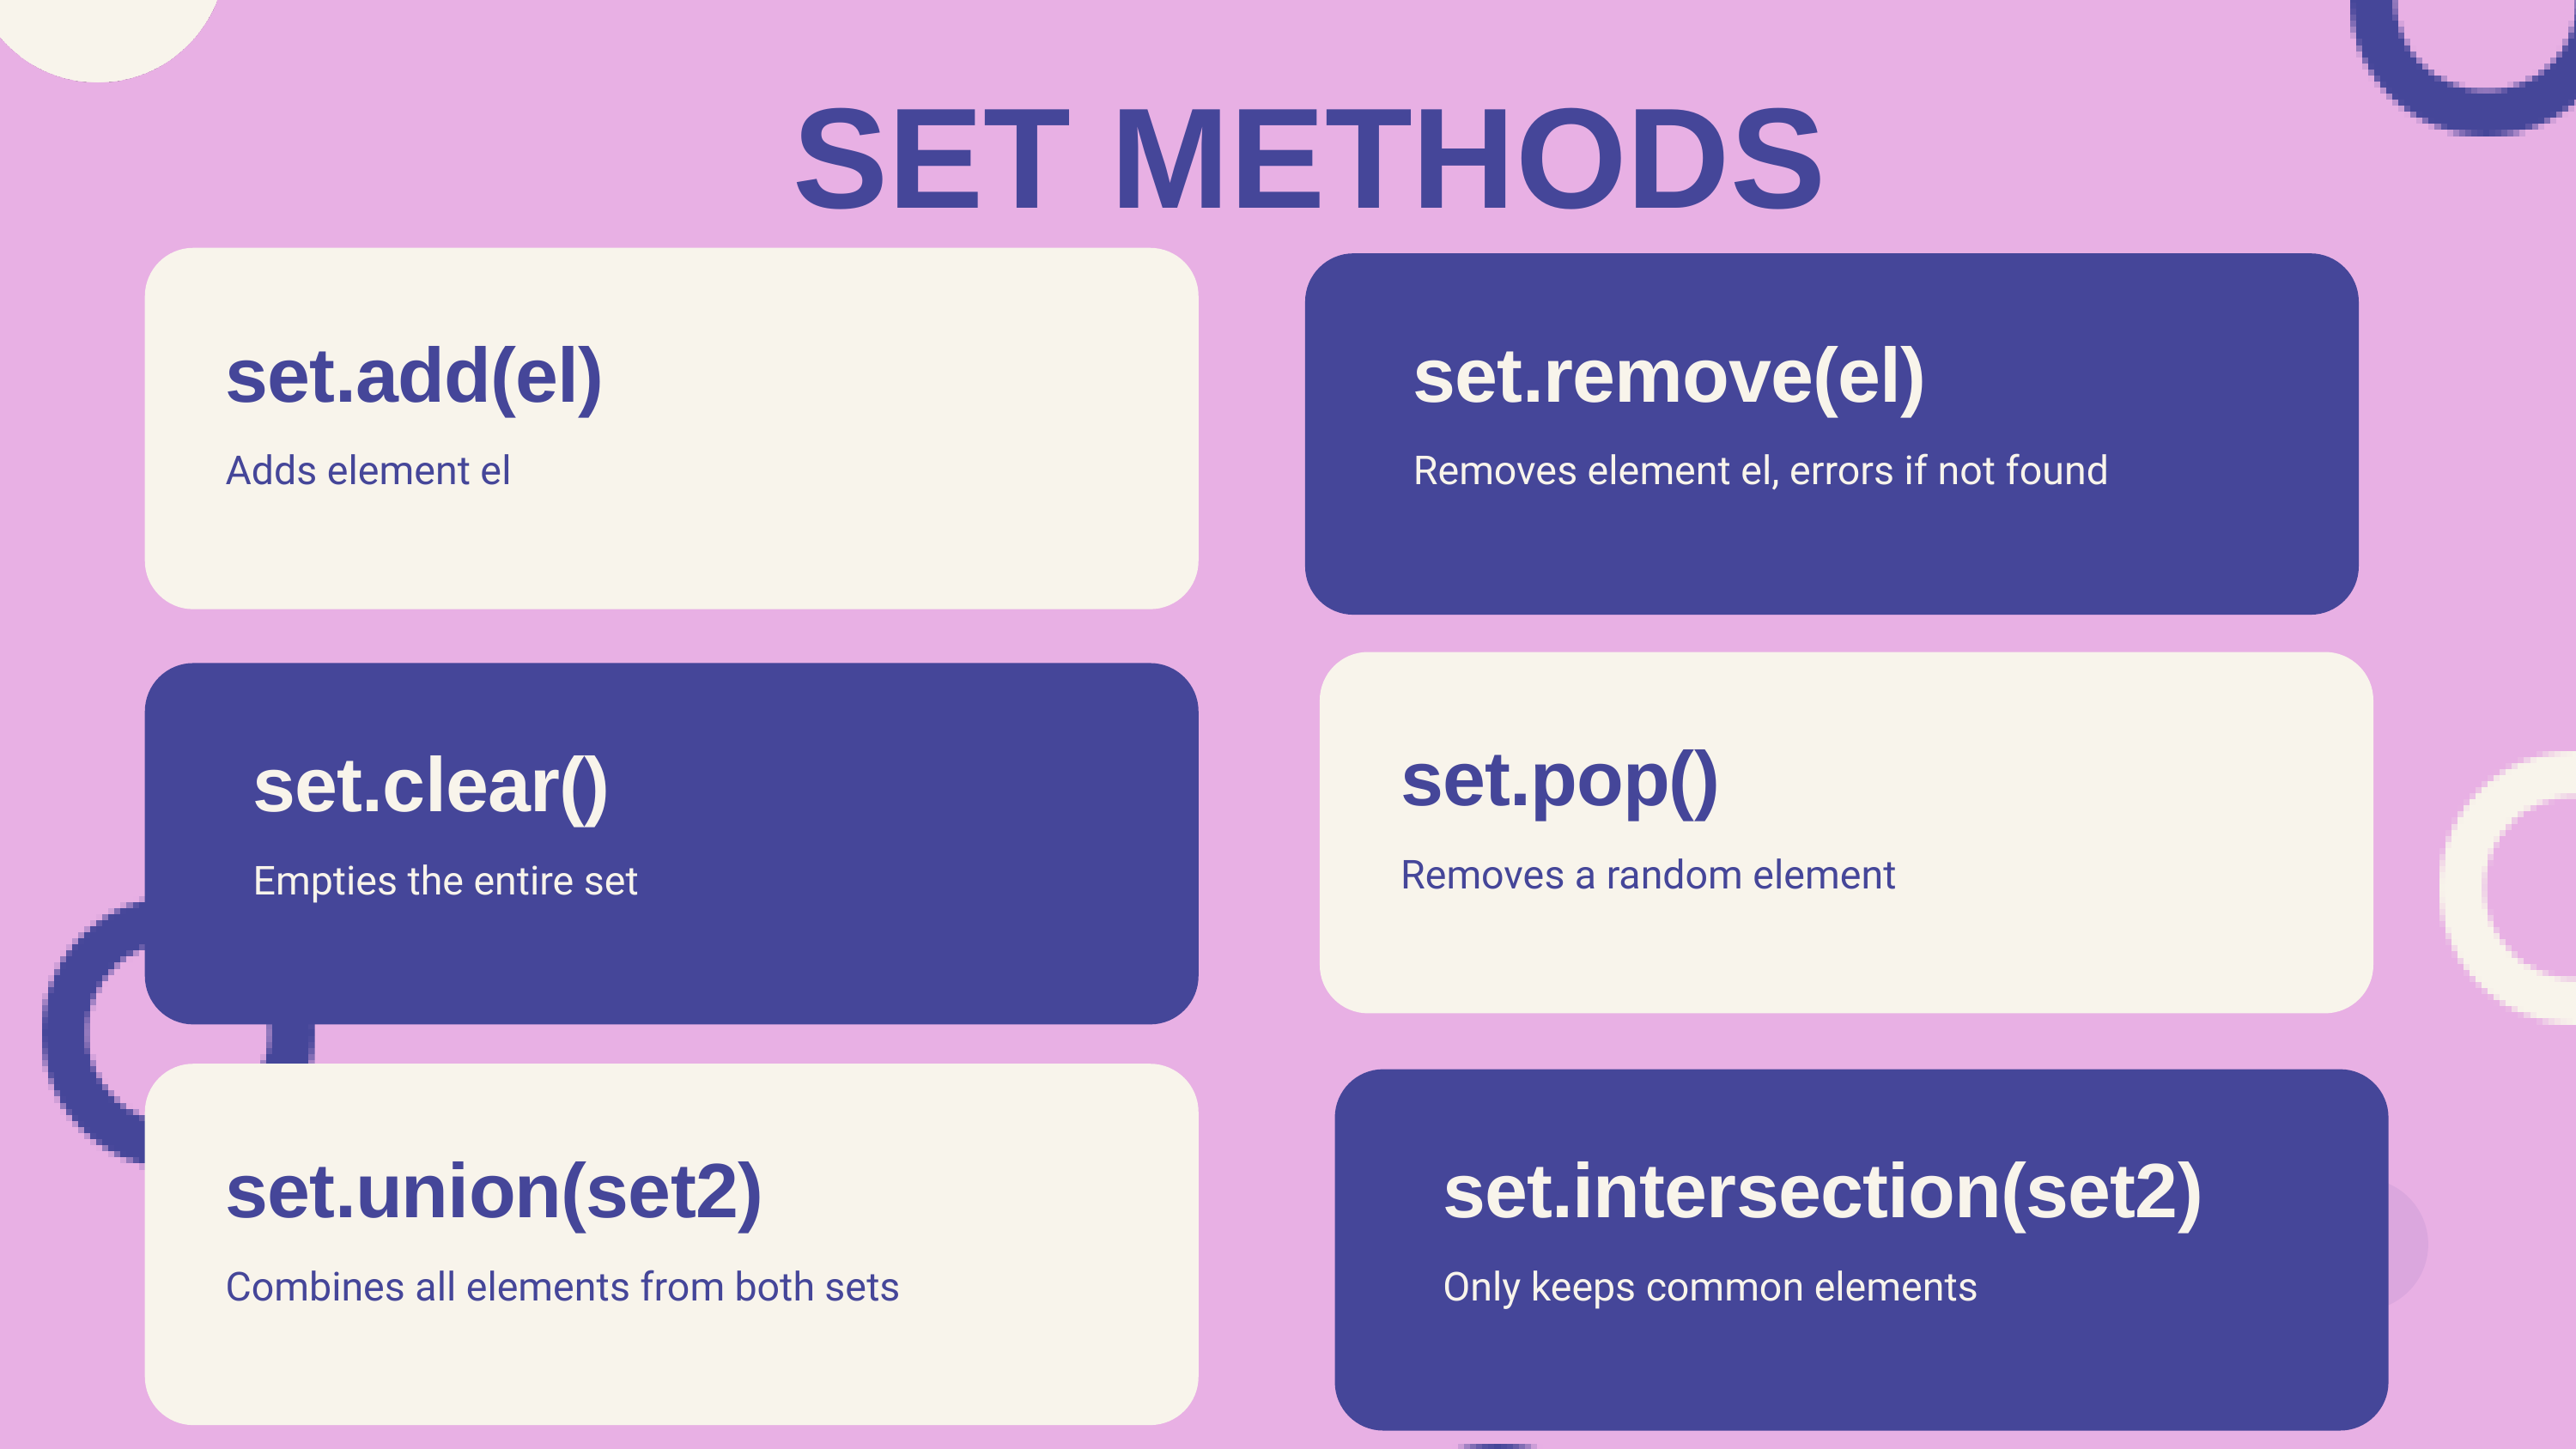

SET METHODS

set.add(el)
Adds element el
set.remove(el)
Removes element el, errors if not found

set.pop()
Removes a random element

set.clear()
Empties the entire set

set.union(set2)
Combines all elements from both sets

set.intersection(set2)
Only keeps common elements